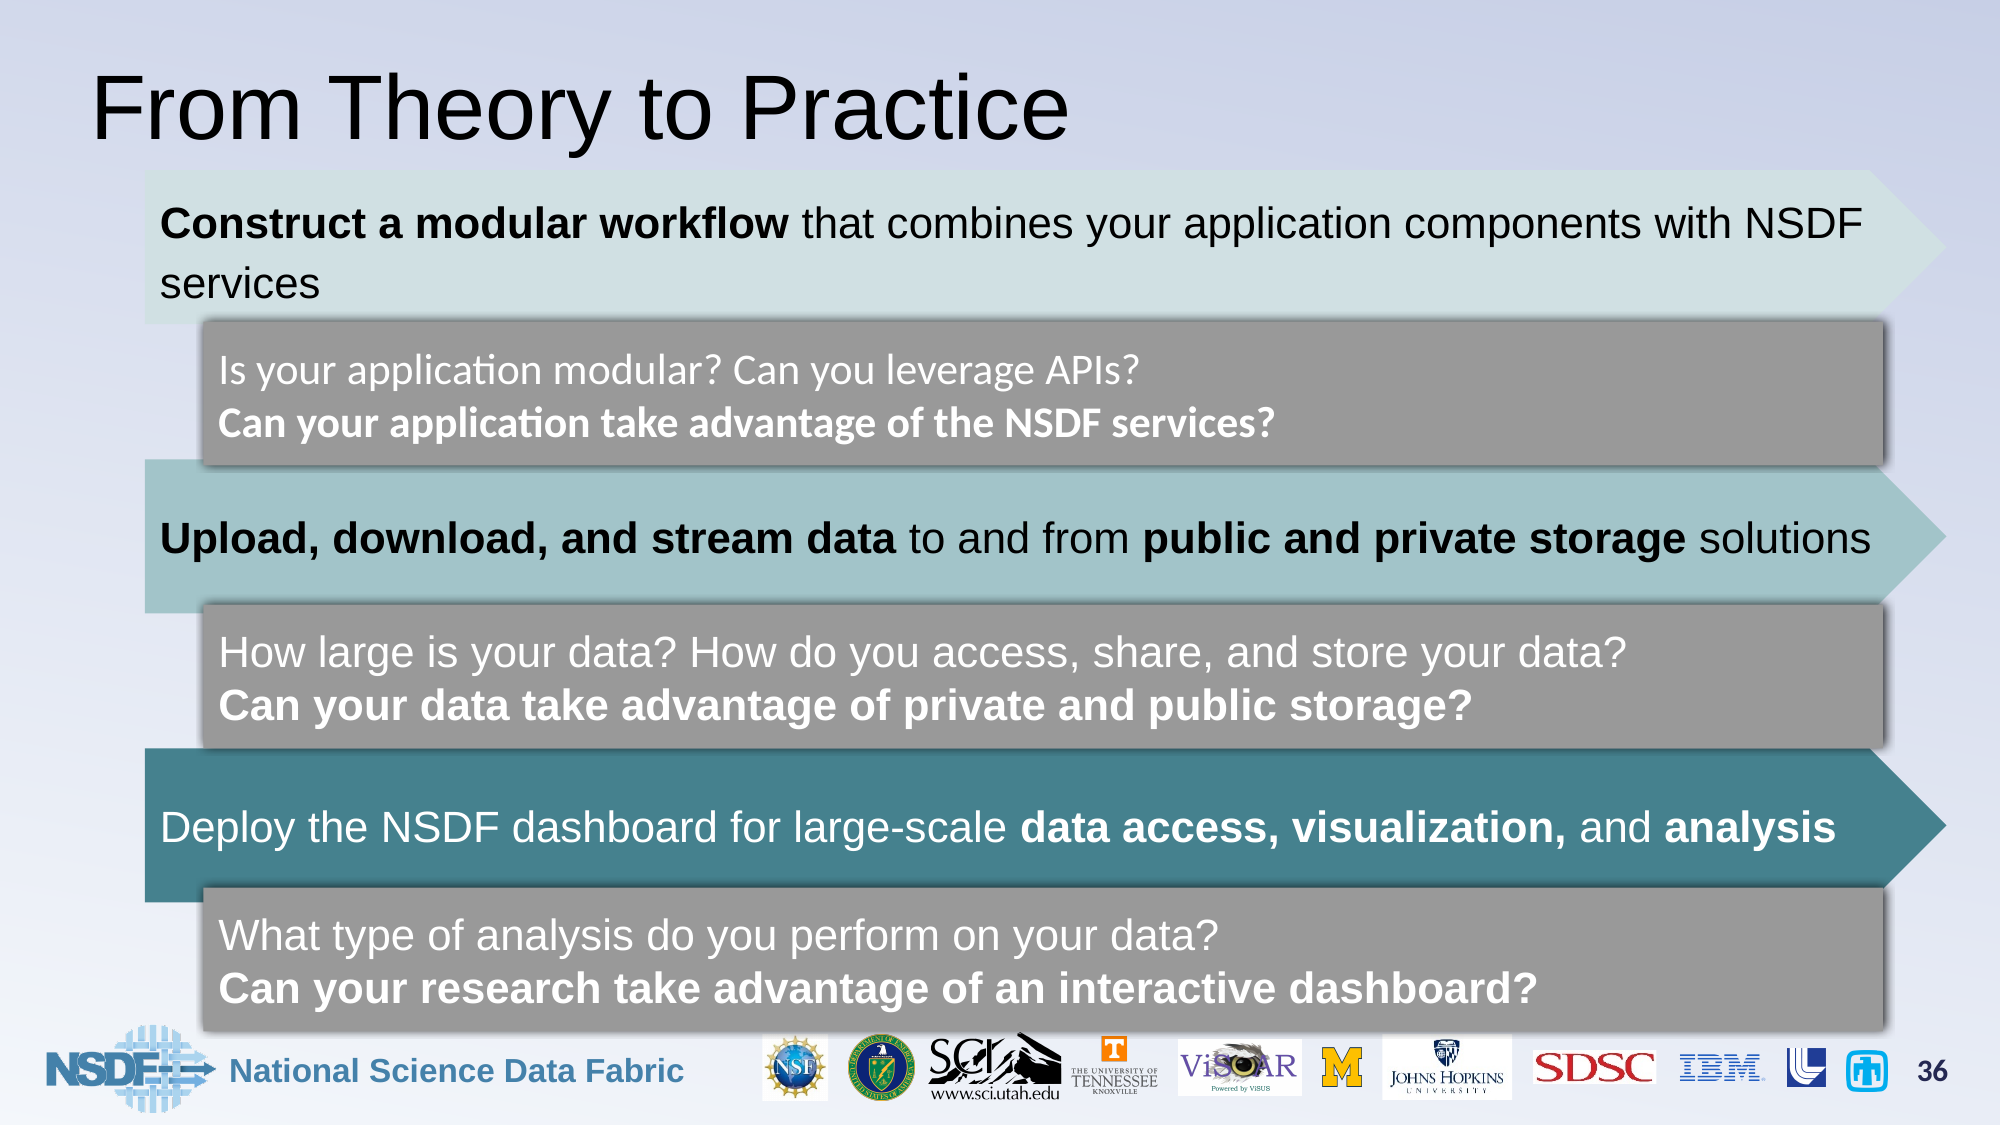

# From Theory to Practice
Construct a modular workflow that combines your application components with NSDF services
Is your application modular? Can you leverage APIs?
Can your application take advantage of the NSDF services?
Upload, download, and stream data to and from public and private storage solutions
How large is your data? How do you access, share, and store your data?
Can your data take advantage of private and public storage?
Deploy the NSDF dashboard for large-scale data access, visualization, and analysis
What type of analysis do you perform on your data?
Can your research take advantage of an interactive dashboard?
36